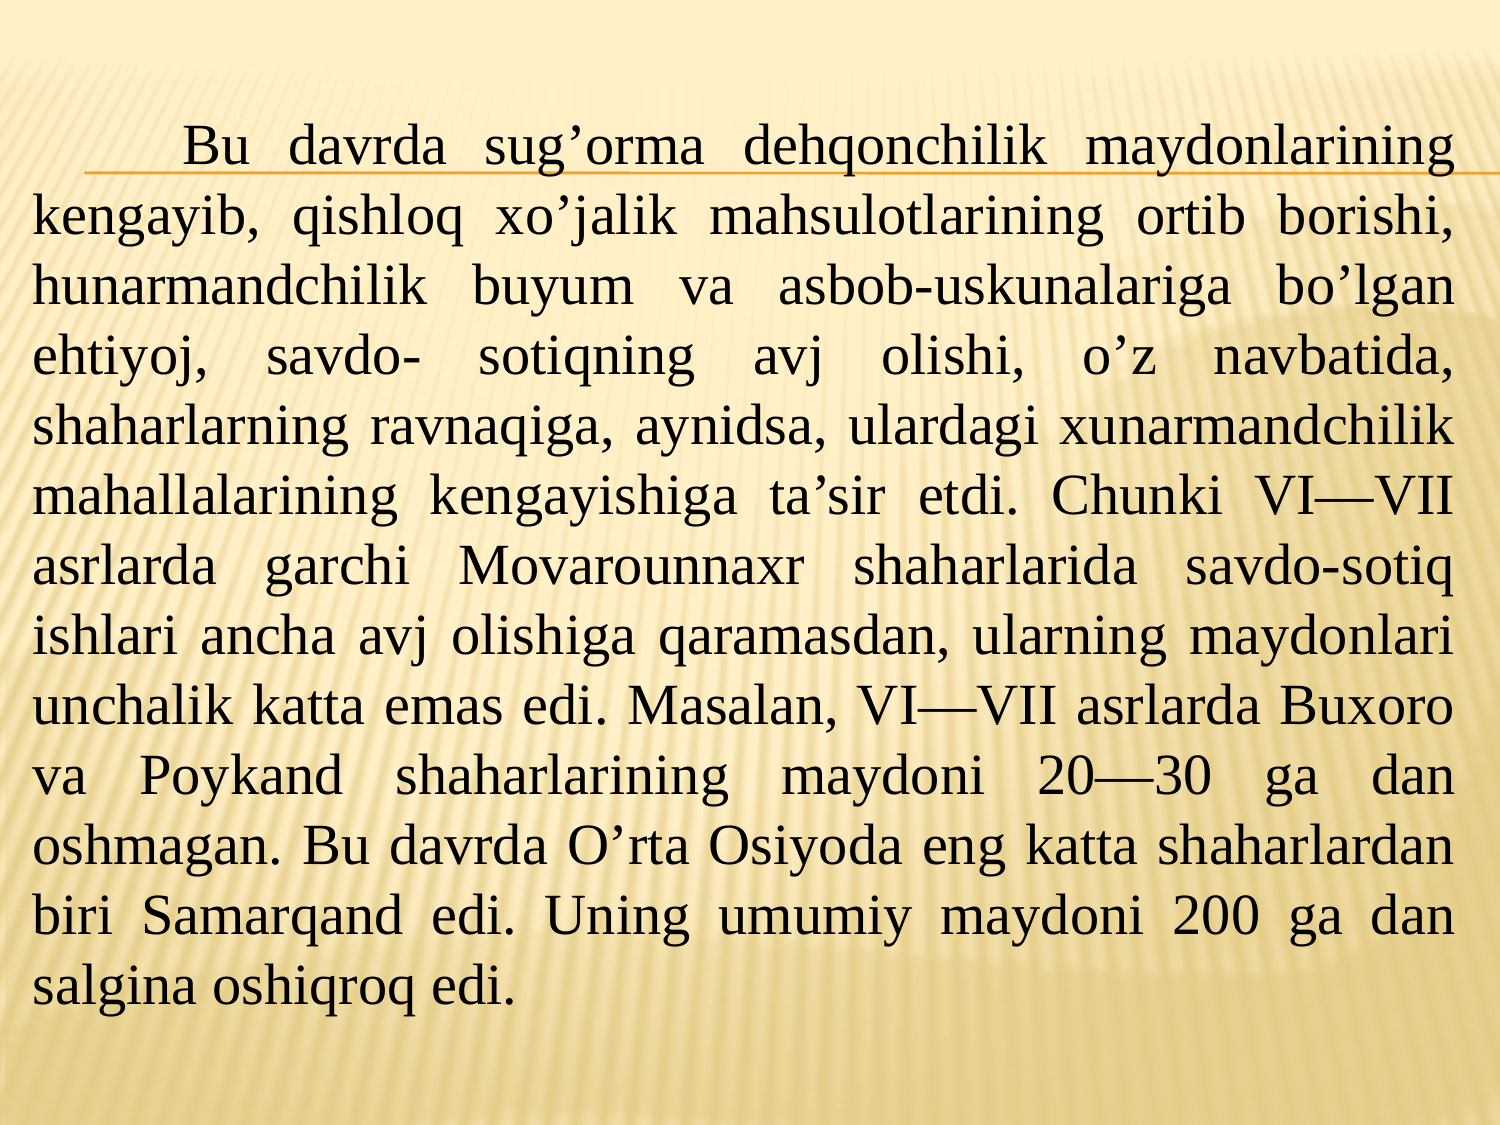

Bu davrda sug’orma dehqonchilik maydonlarining kengayib, qishloq xo’jalik mahsulotlarining ortib borishi, hunarmandchilik buyum va asbob-uskunalariga bo’lgan ehtiyoj, savdo- sotiqning avj olishi, o’z navbatida, shaharlarning ravnaqiga, aynidsa, ulardagi xunarmandchilik mahallalarining kengayishiga ta’sir etdi. Chunki VI—VII asrlarda garchi Movarounnaxr shaharlarida savdo-sotiq ishlari ancha avj olishiga qaramasdan, ularning maydonlari unchalik katta emas edi. Masalan, VI—VII asrlarda Buxoro va Poykand shaharlarining maydoni 20—30 ga dan oshmagan. Bu davrda O’rta Osiyoda eng katta shaharlardan biri Samarqand edi. Uning umumiy maydoni 200 ga dan salgina oshiqroq edi.